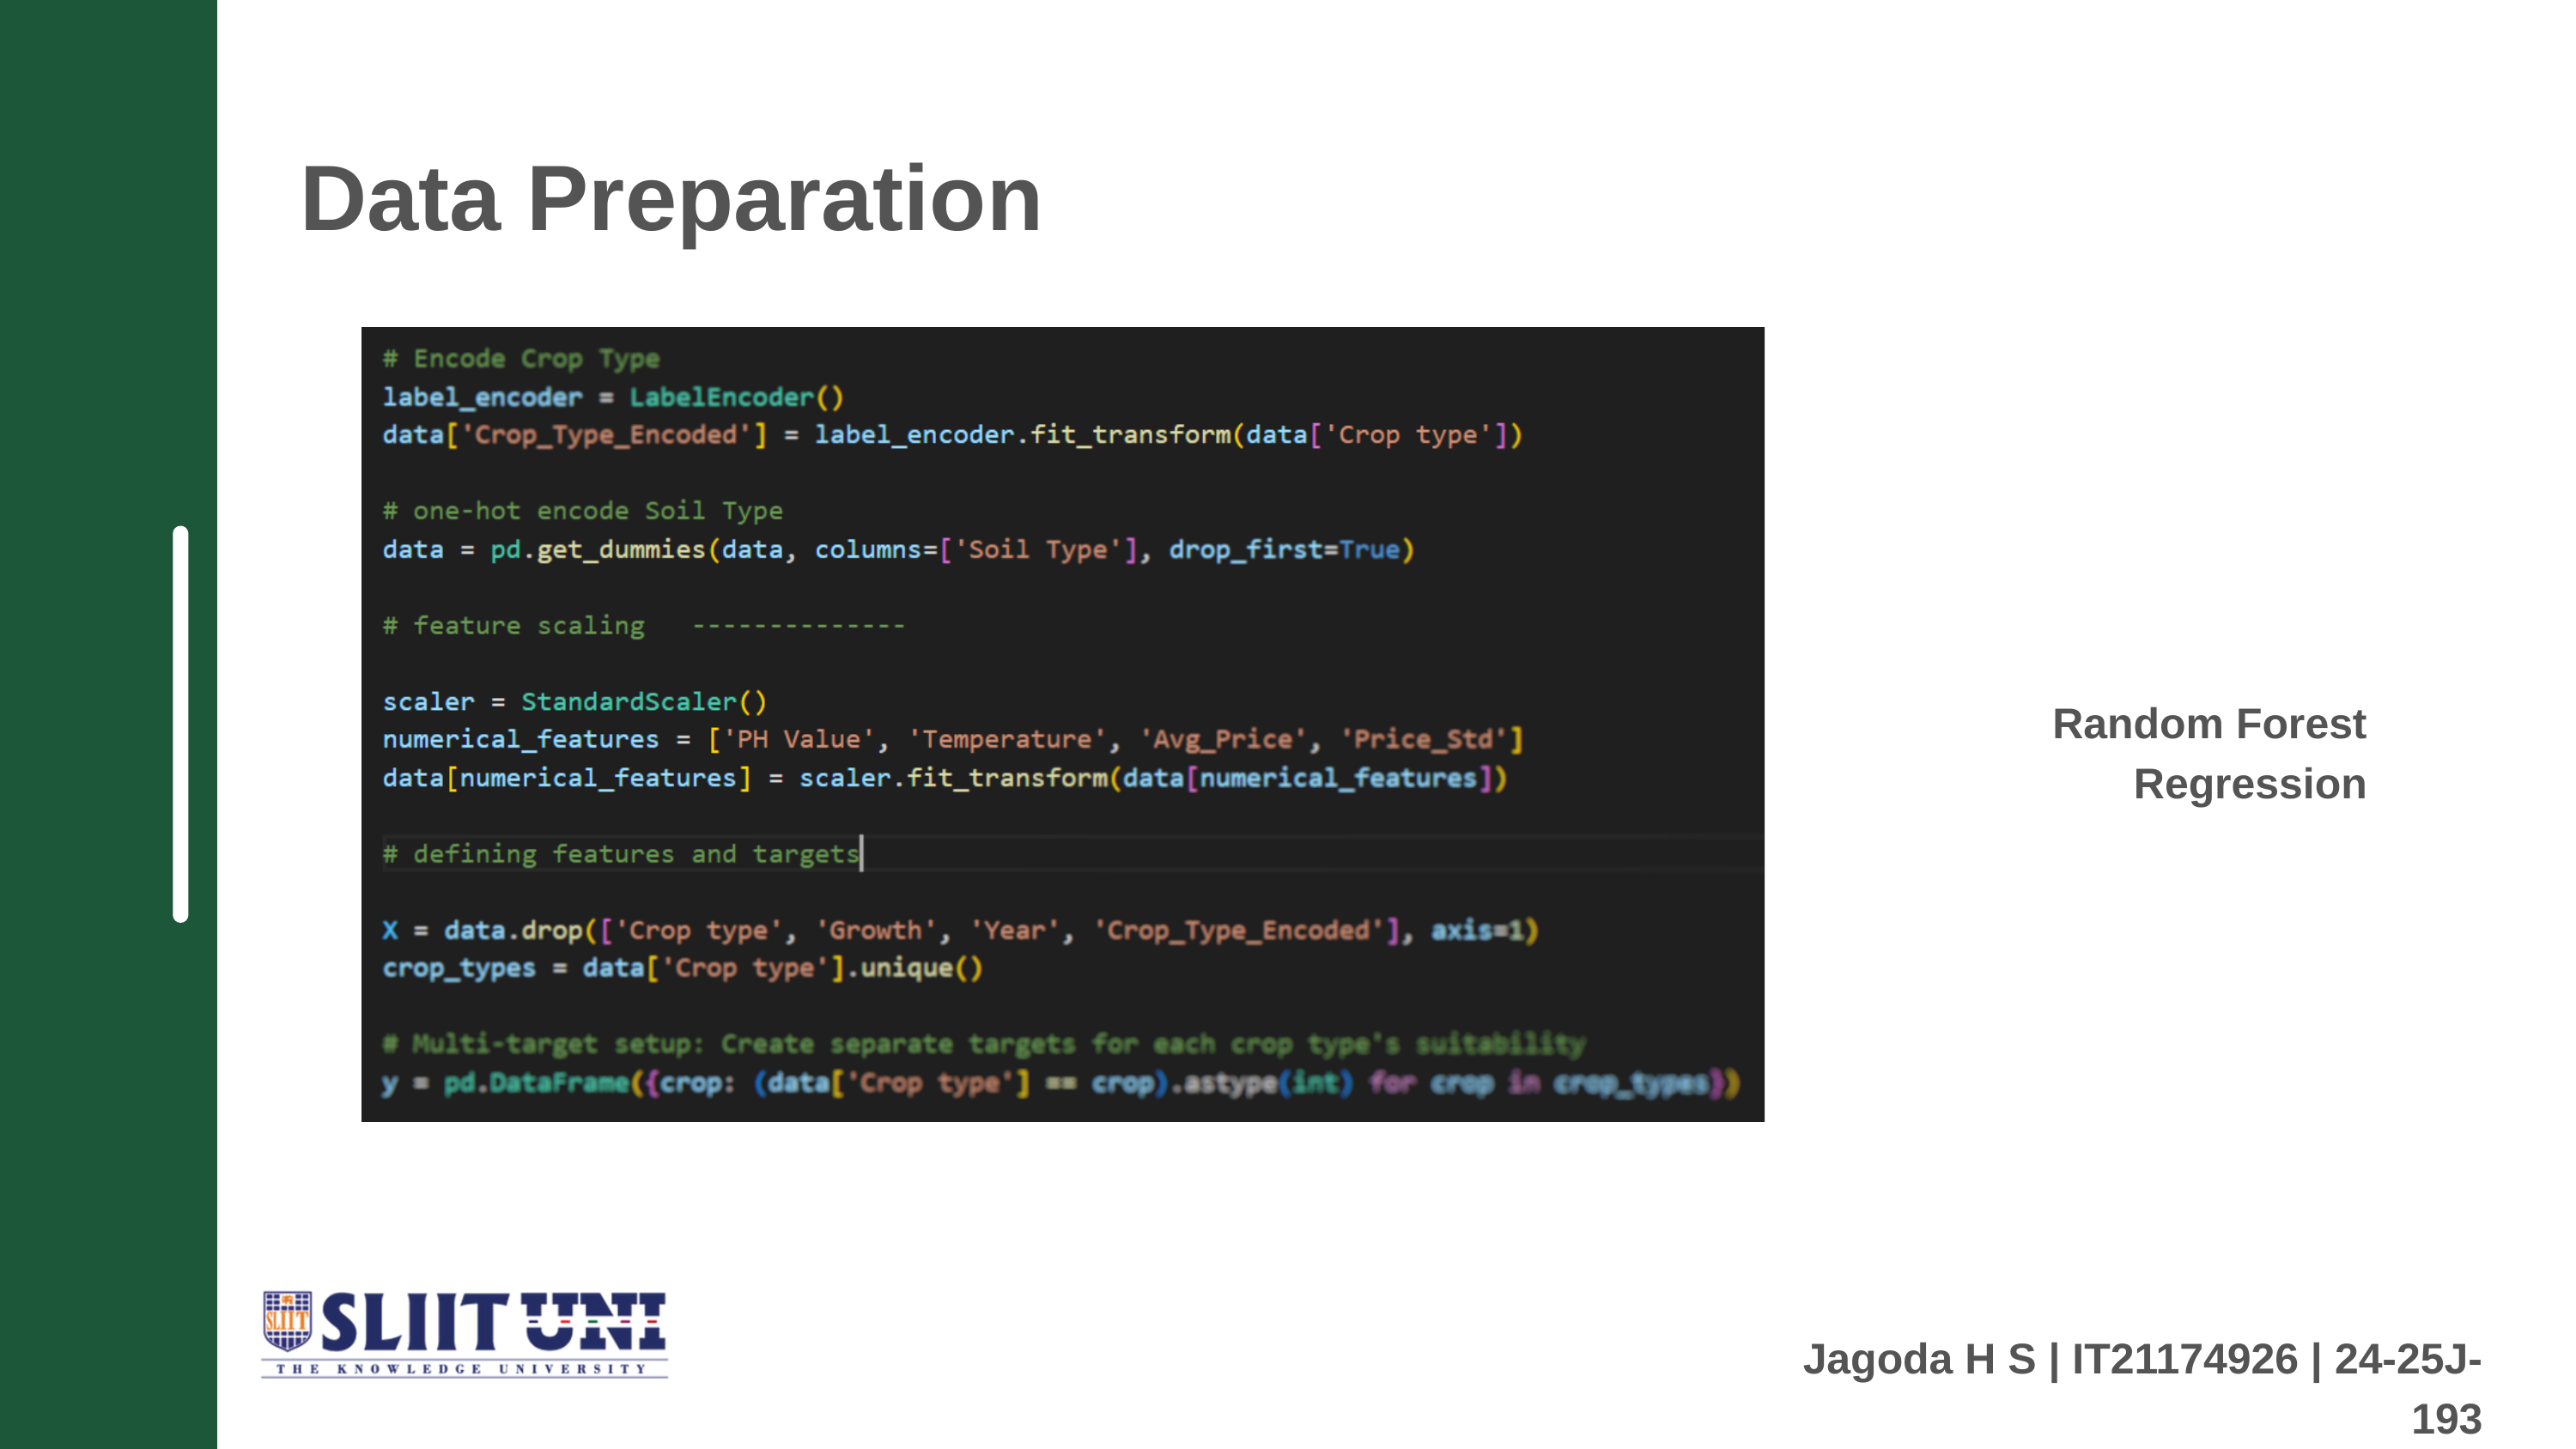

Data Preparation

Random Forest Regression

Jagoda H S | IT21174926 | 24-25J-193